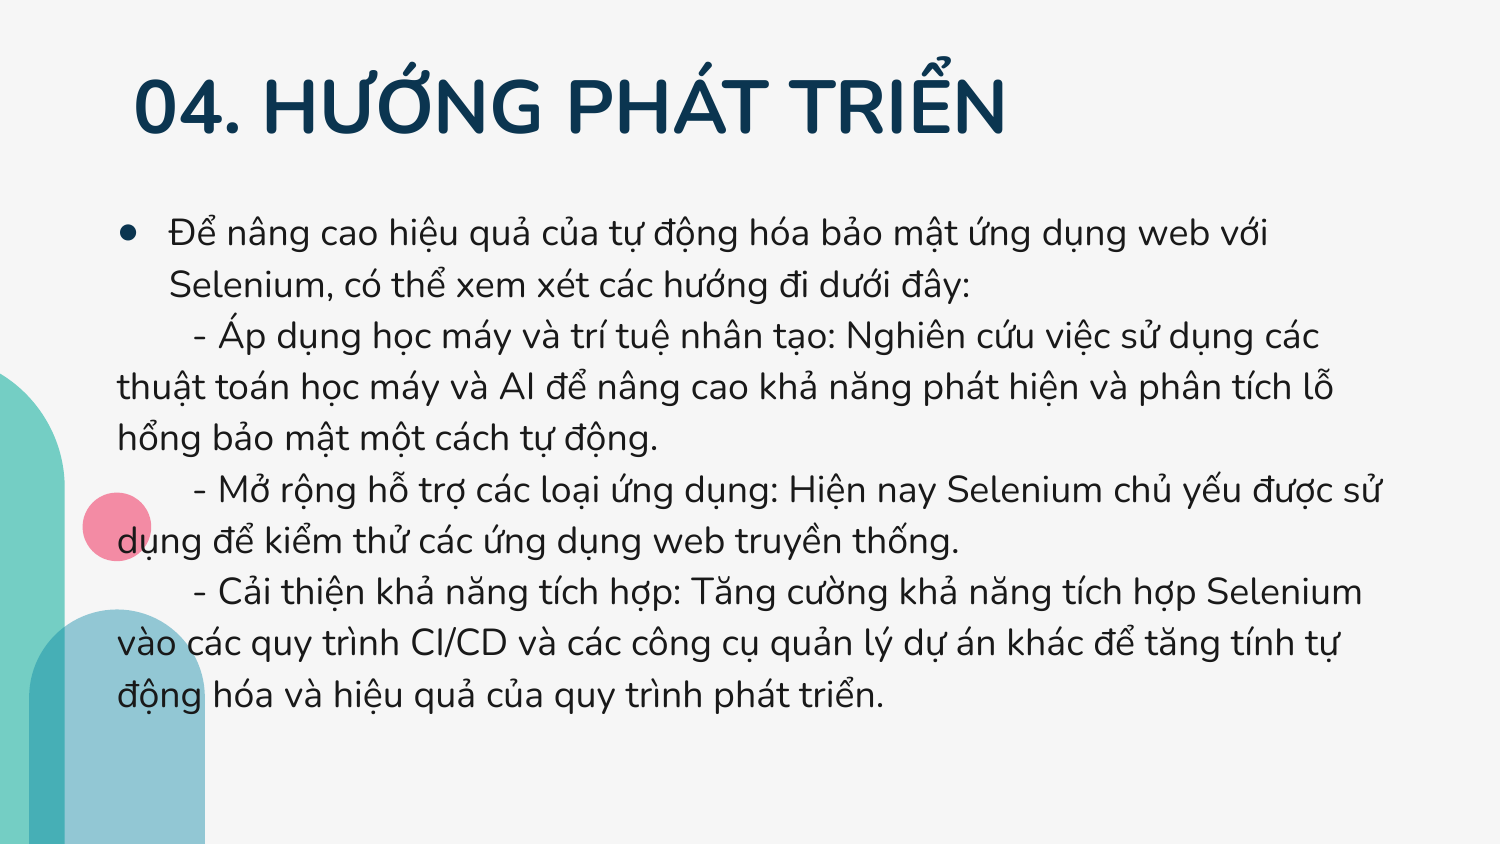

# 04. HƯỚNG PHÁT TRIỂN
Để nâng cao hiệu quả của tự động hóa bảo mật ứng dụng web với Selenium, có thể xem xét các hướng đi dưới đây:
  - Áp dụng học máy và trí tuệ nhân tạo: Nghiên cứu việc sử dụng các thuật toán học máy và AI để nâng cao khả năng phát hiện và phân tích lỗ hổng bảo mật một cách tự động.
  - Mở rộng hỗ trợ các loại ứng dụng: Hiện nay Selenium chủ yếu được sử dụng để kiểm thử các ứng dụng web truyền thống.
  - Cải thiện khả năng tích hợp: Tăng cường khả năng tích hợp Selenium vào các quy trình CI/CD và các công cụ quản lý dự án khác để tăng tính tự động hóa và hiệu quả của quy trình phát triển.